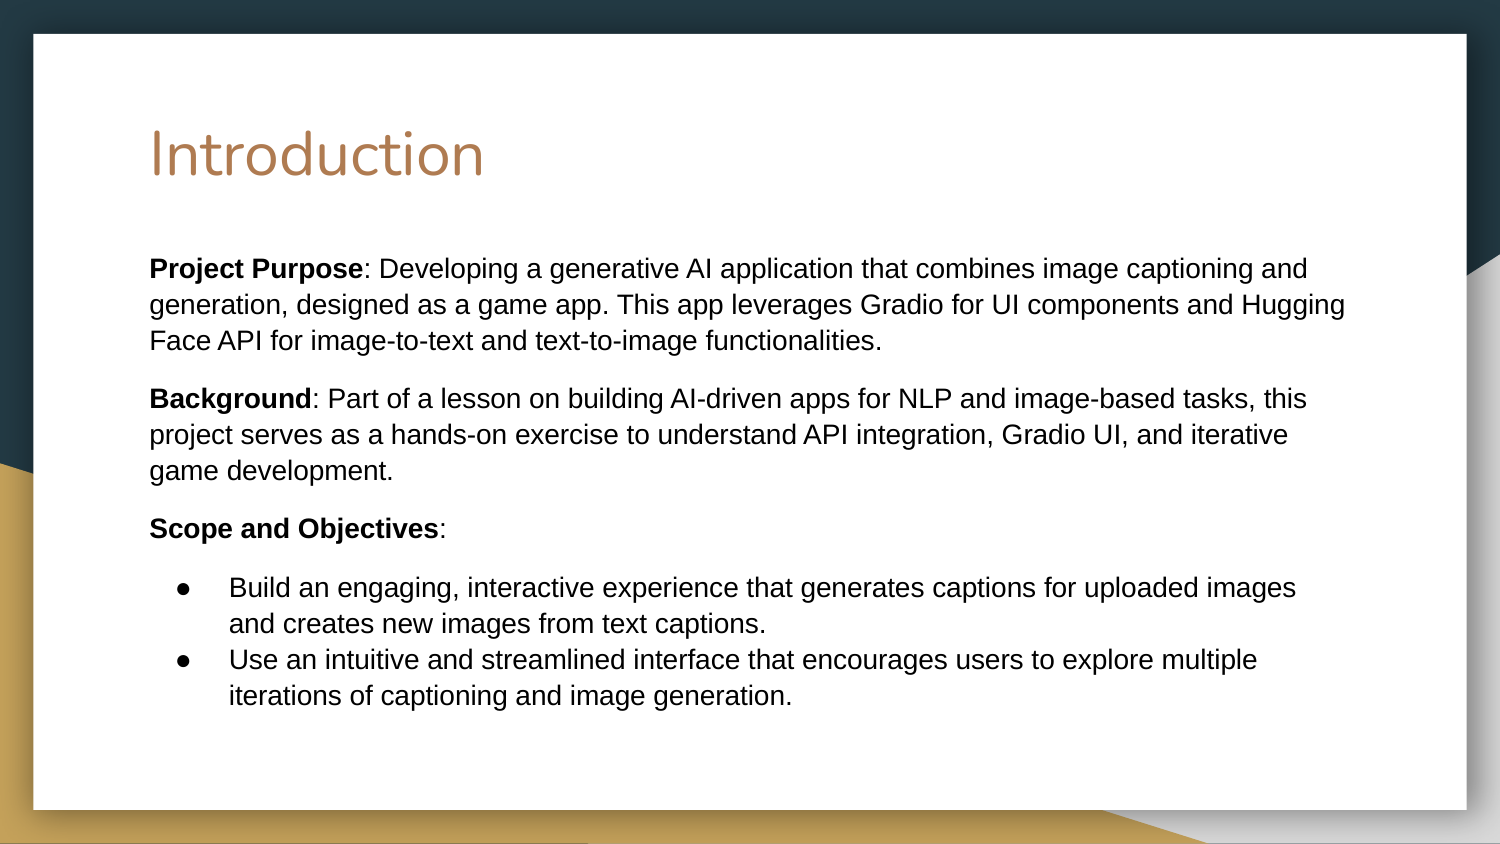

# Introduction
Project Purpose: Developing a generative AI application that combines image captioning and generation, designed as a game app. This app leverages Gradio for UI components and Hugging Face API for image-to-text and text-to-image functionalities.
Background: Part of a lesson on building AI-driven apps for NLP and image-based tasks, this project serves as a hands-on exercise to understand API integration, Gradio UI, and iterative game development.
Scope and Objectives:
Build an engaging, interactive experience that generates captions for uploaded images and creates new images from text captions.
Use an intuitive and streamlined interface that encourages users to explore multiple iterations of captioning and image generation.